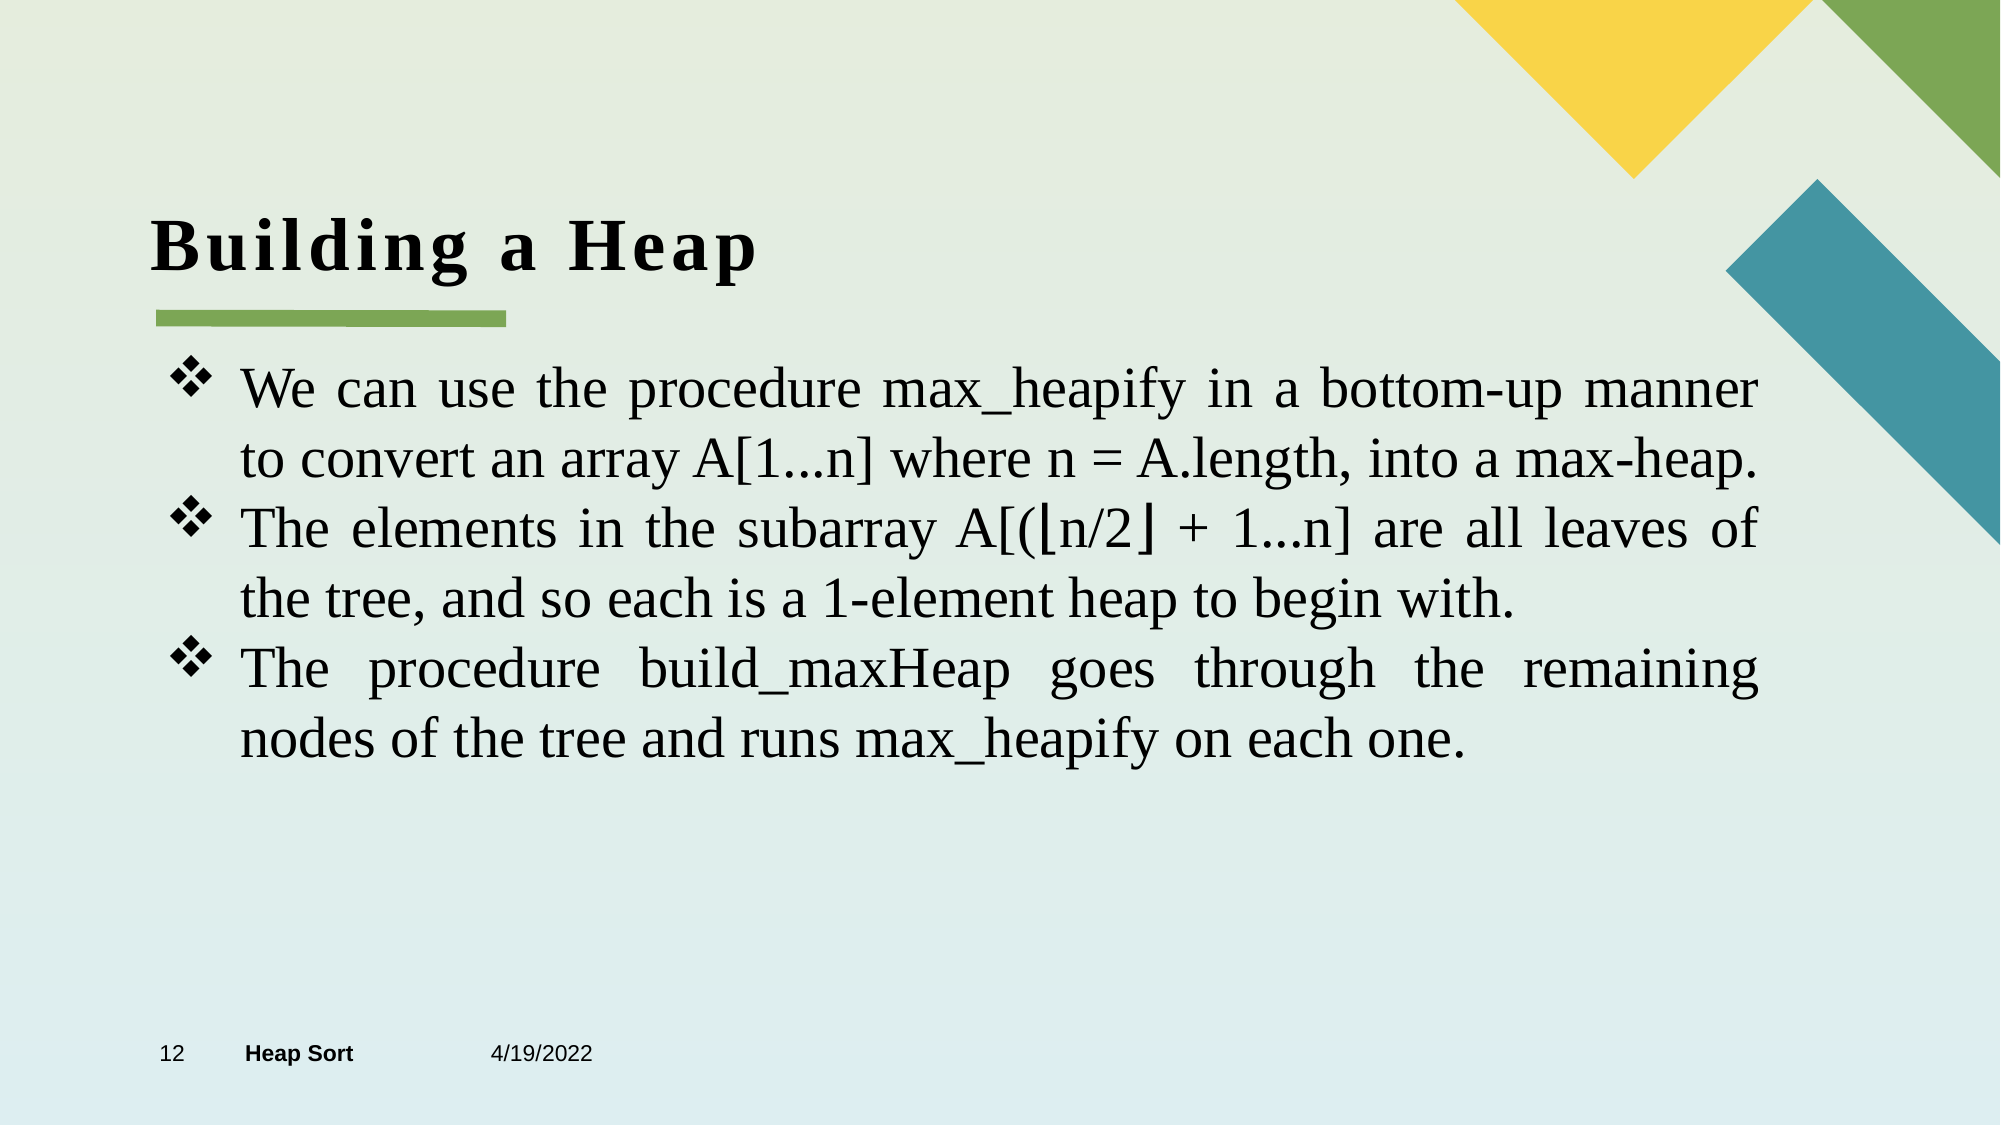

# Building a Heap
We can use the procedure max_heapify in a bottom-up manner to convert an array A[1...n] where n = A.length, into a max-heap.
The elements in the subarray A[(⌊n/2⌋ + 1...n] are all leaves of the tree, and so each is a 1-element heap to begin with.
The procedure build_maxHeap goes through the remaining nodes of the tree and runs max_heapify on each one.

12
Heap Sort
4/19/2022